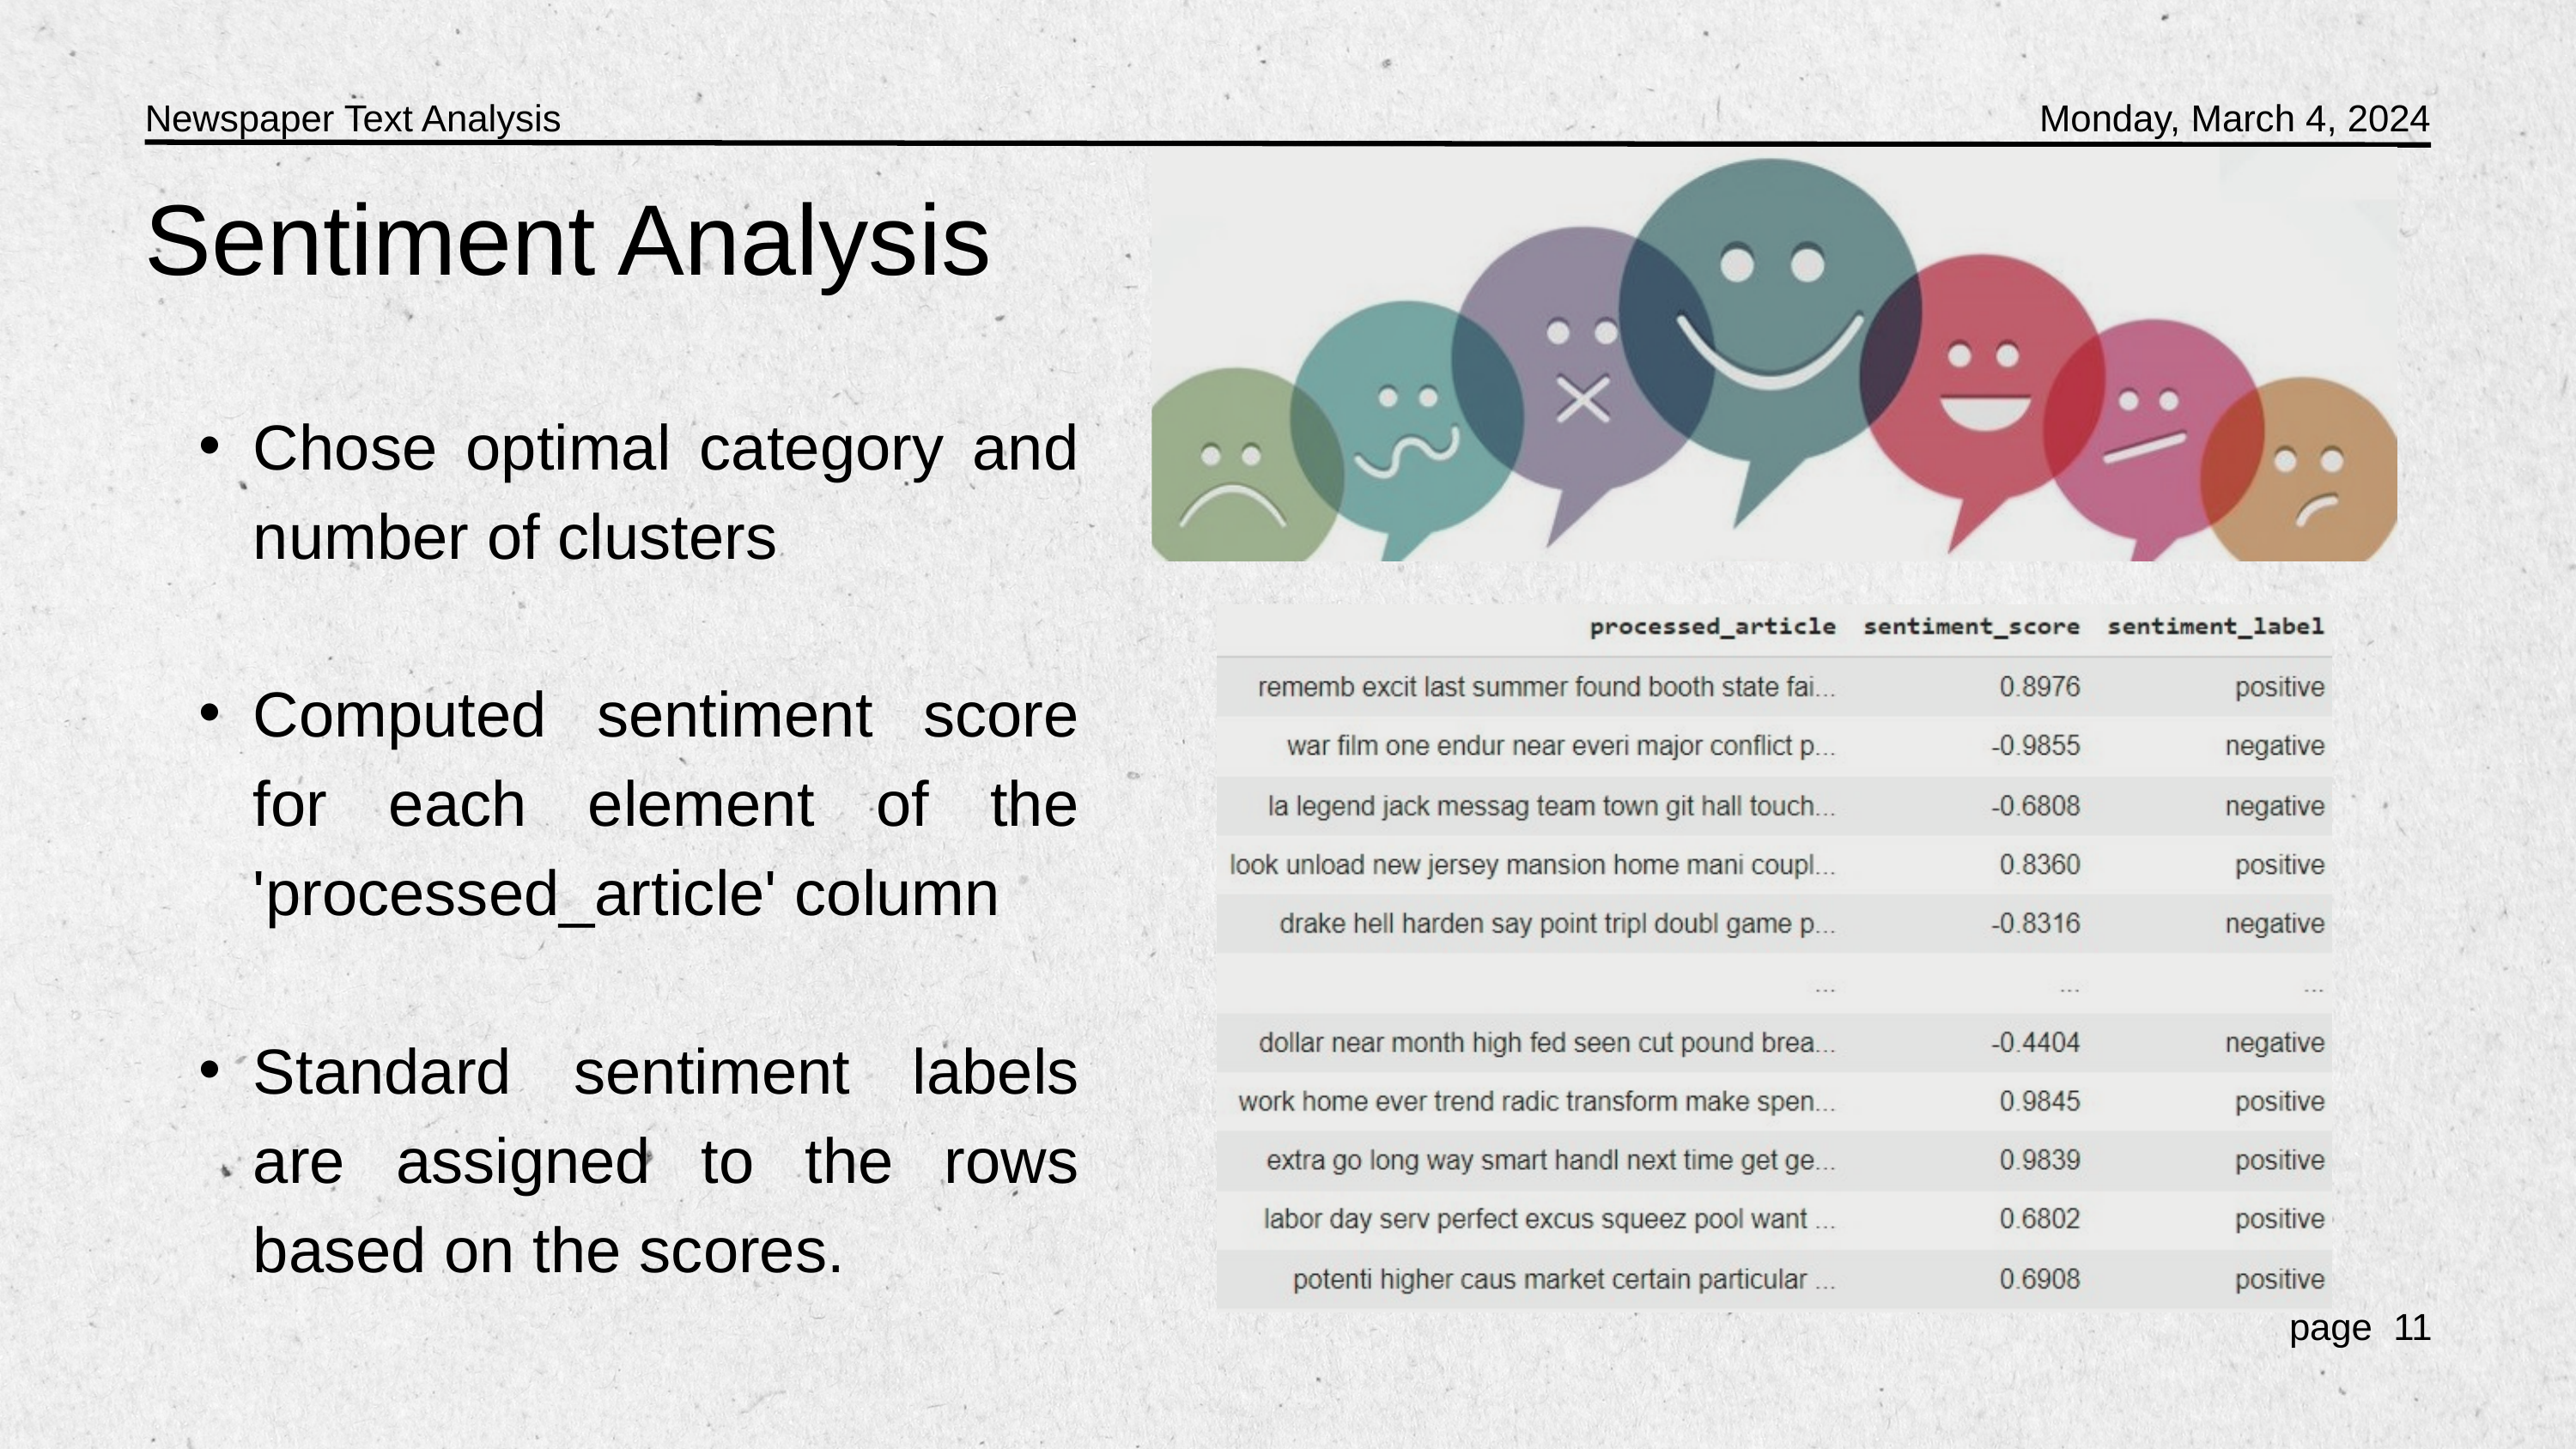

Newspaper Text Analysis
Monday, March 4, 2024

Sentiment Analysis
Chose optimal category and number of clusters

Computed sentiment score for each element of the 'processed_article' column

Standard sentiment labels are assigned to the rows based on the scores.

page  11